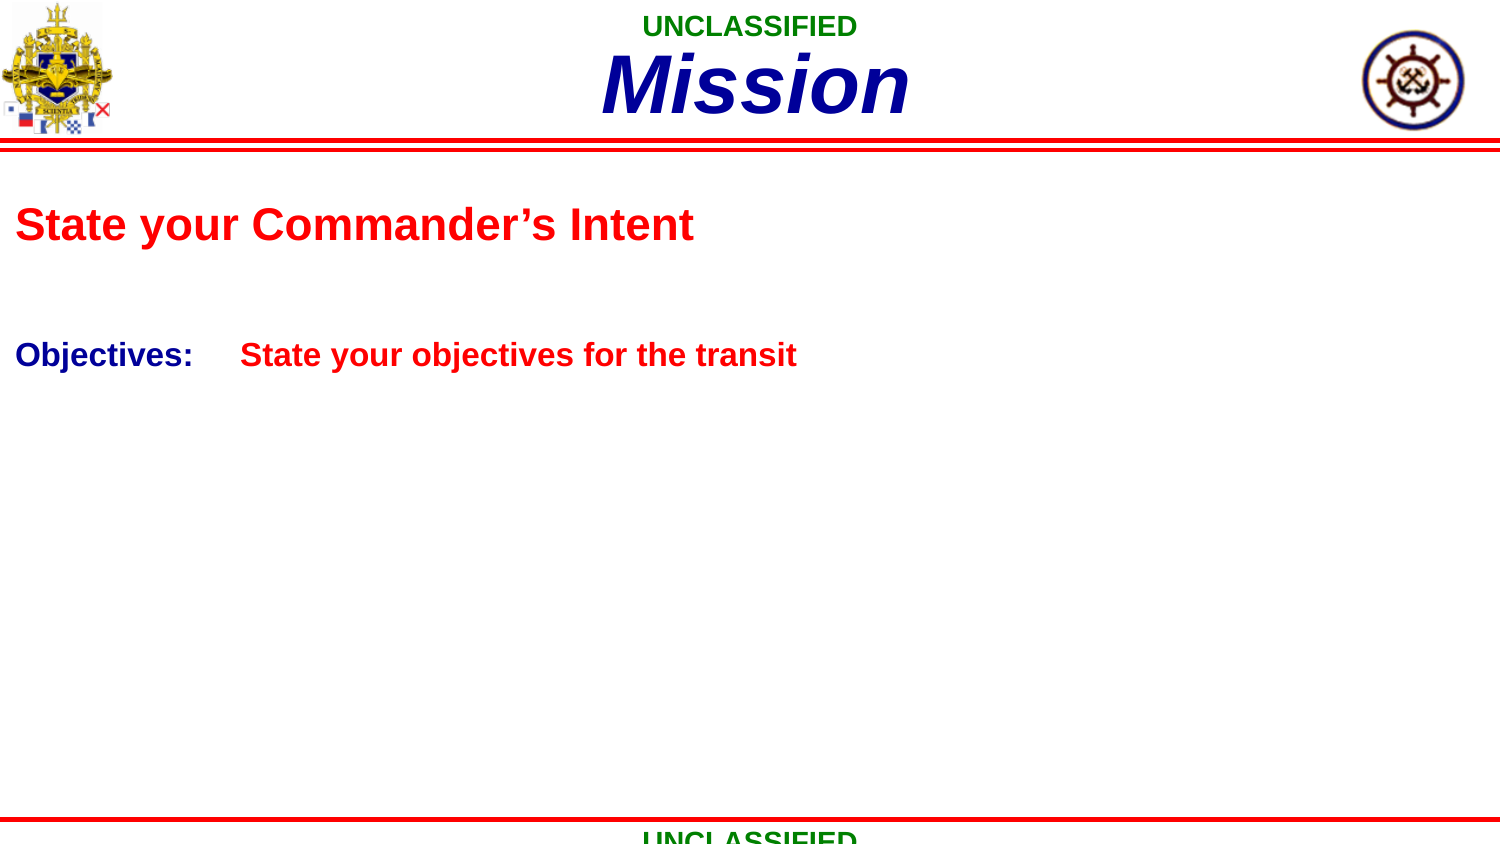

# Mission
State your Commander’s Intent

Objectives:     State your objectives for the transit